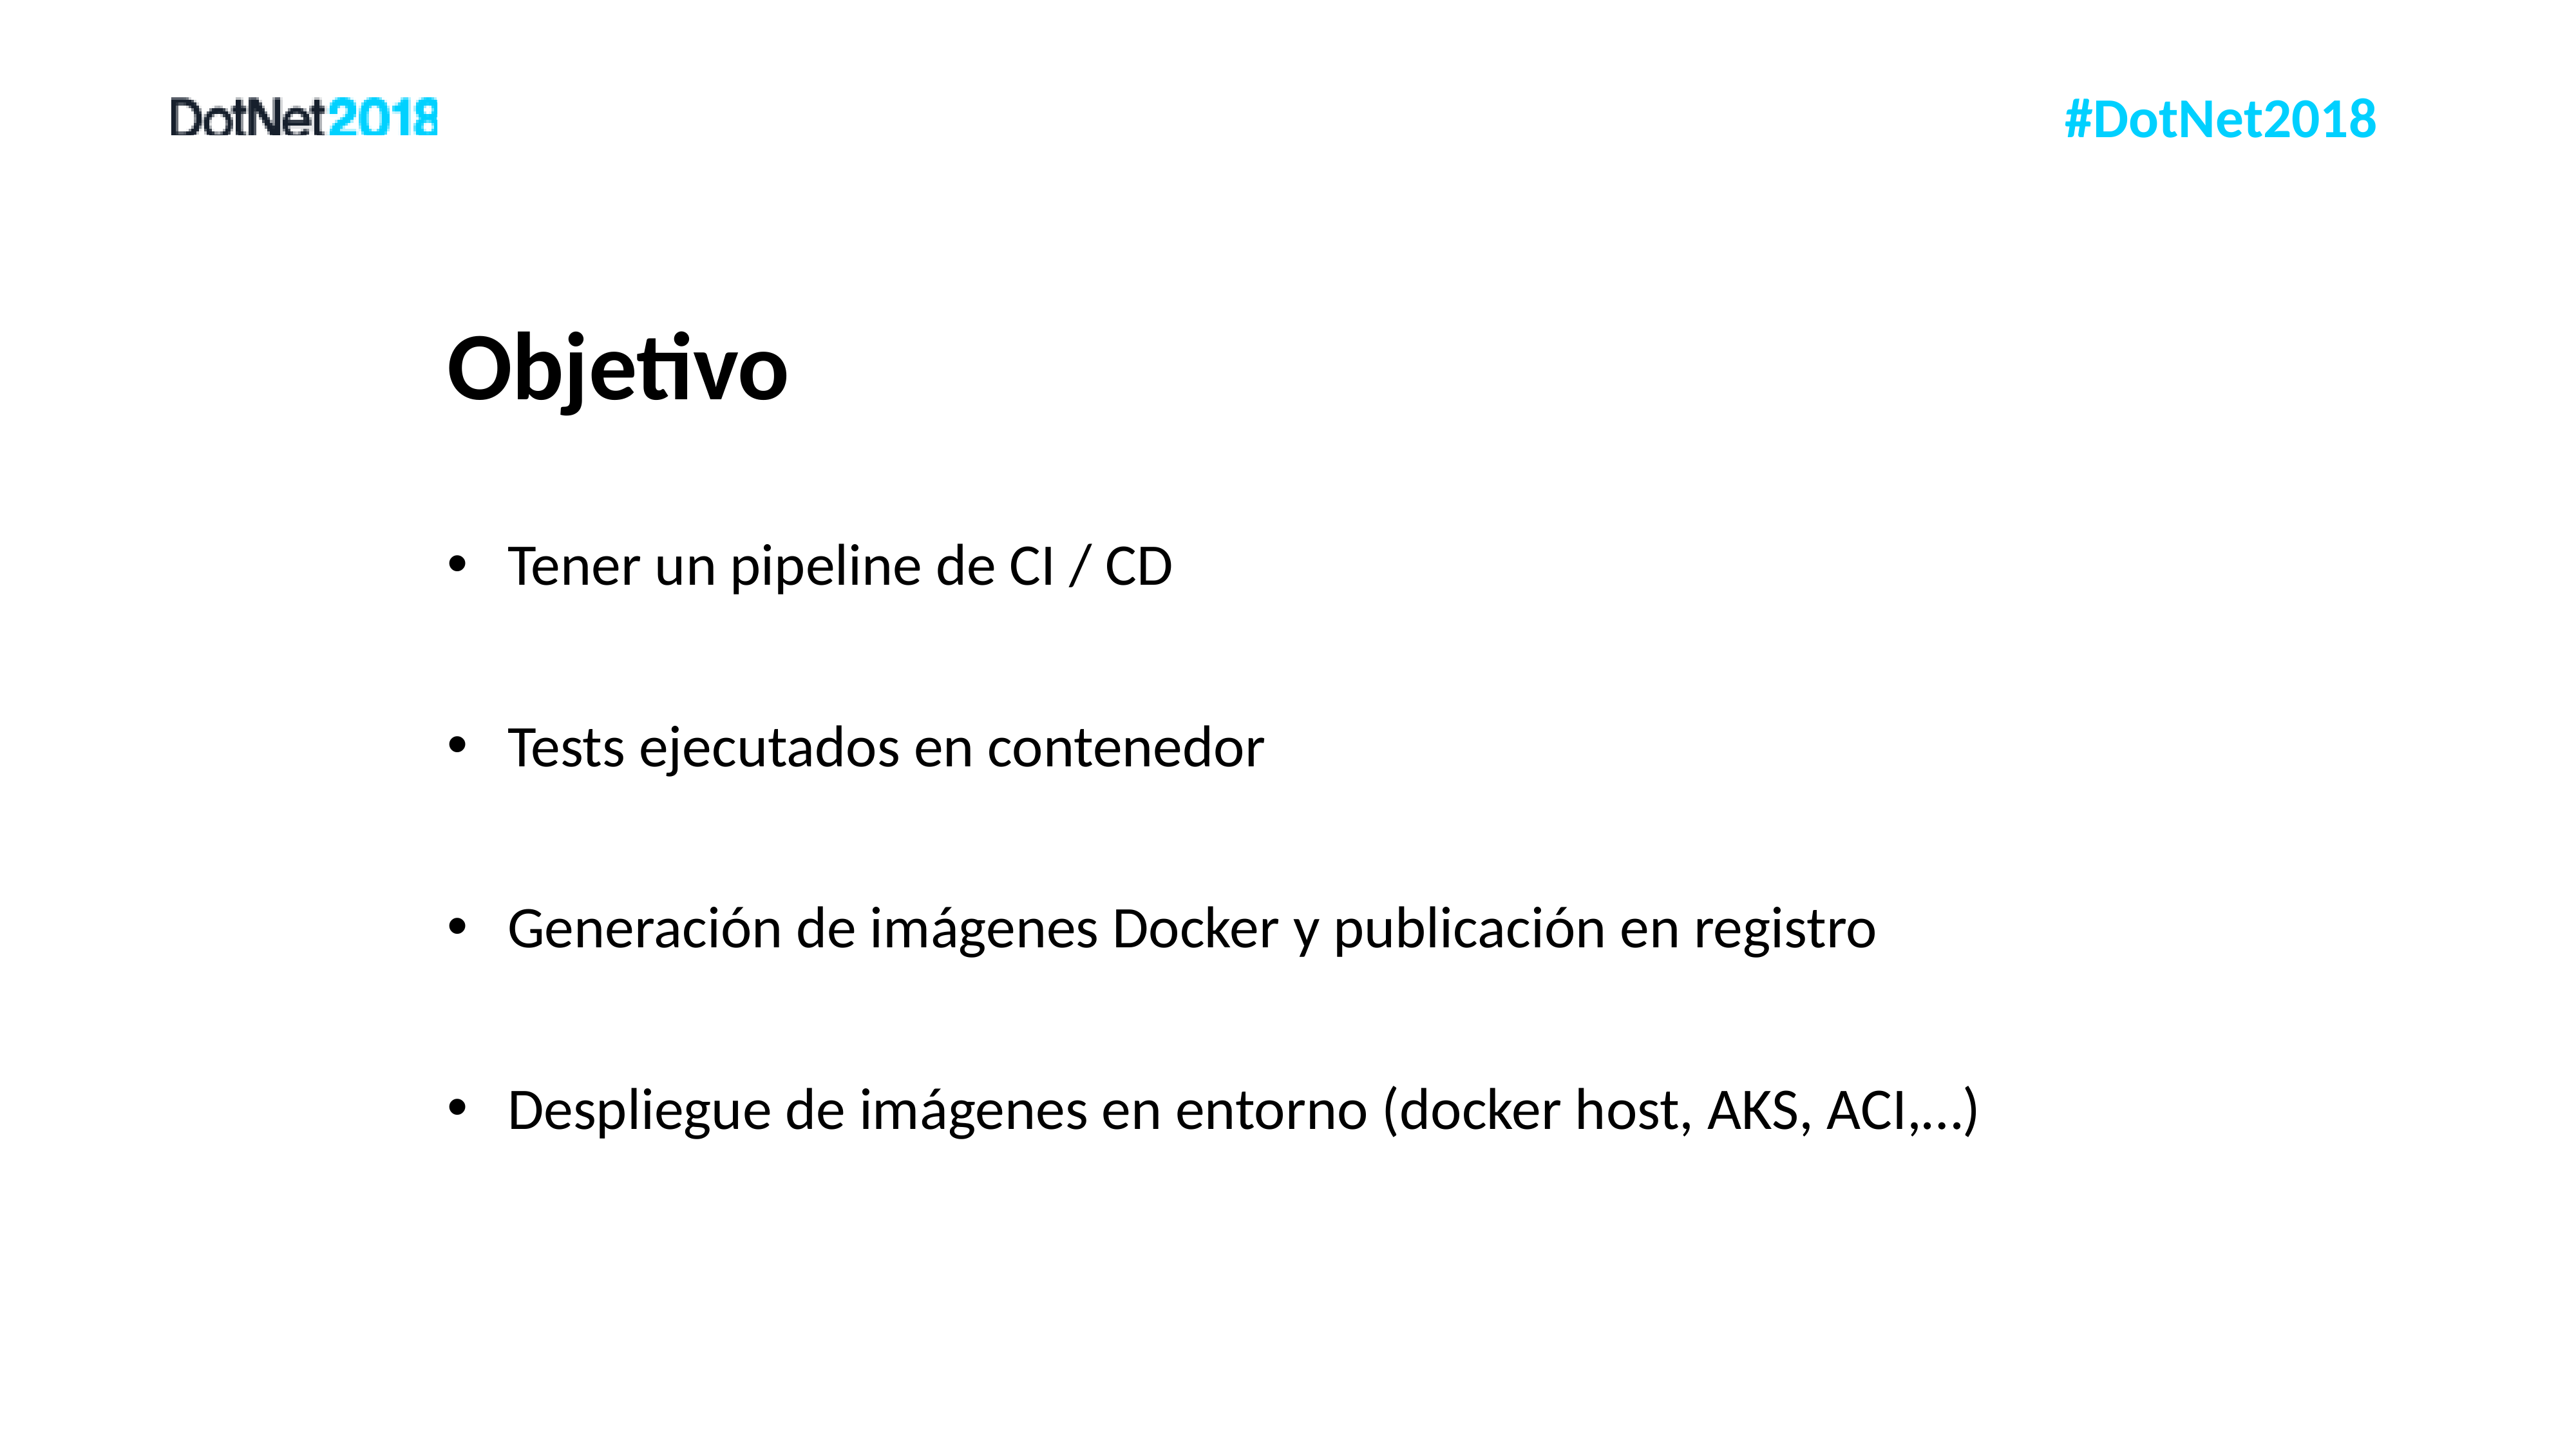

# Objetivo
Tener un pipeline de CI / CD

Tests ejecutados en contenedor

Generación de imágenes Docker y publicación en registro

Despliegue de imágenes en entorno (docker host, AKS, ACI,…)